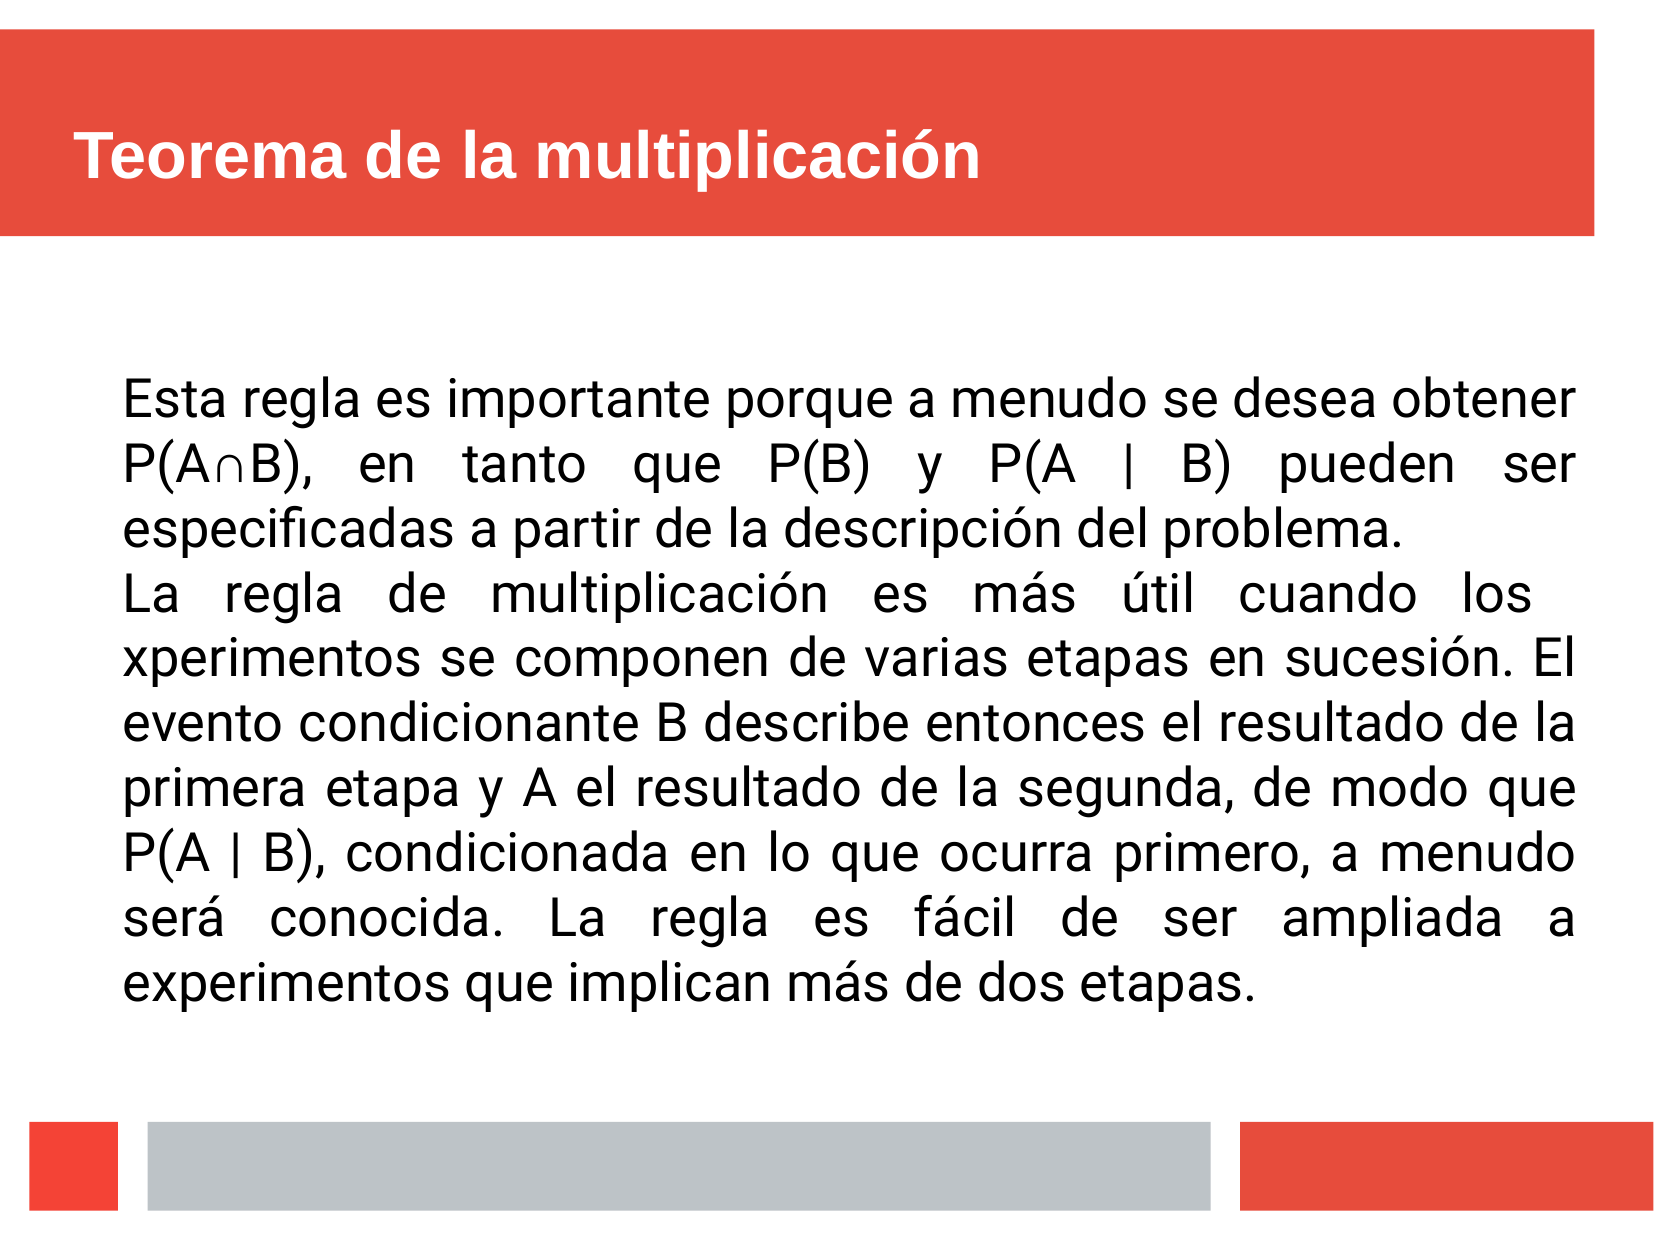

# Teorema de la multiplicación
Esta regla es importante porque a menudo se desea obtener P(A∩B), en tanto que P(B) y P(A | B) pueden ser especificadas a partir de la descripción del problema.
La regla de multiplicación es más útil cuando los  xperimentos se componen de varias etapas en sucesión. El evento condicionante B describe entonces el resultado de la primera etapa y A el resultado de la segunda, de modo que P(A | B), condicionada en lo que ocurra primero, a menudo será conocida. La regla es fácil de ser ampliada a experimentos que implican más de dos etapas.